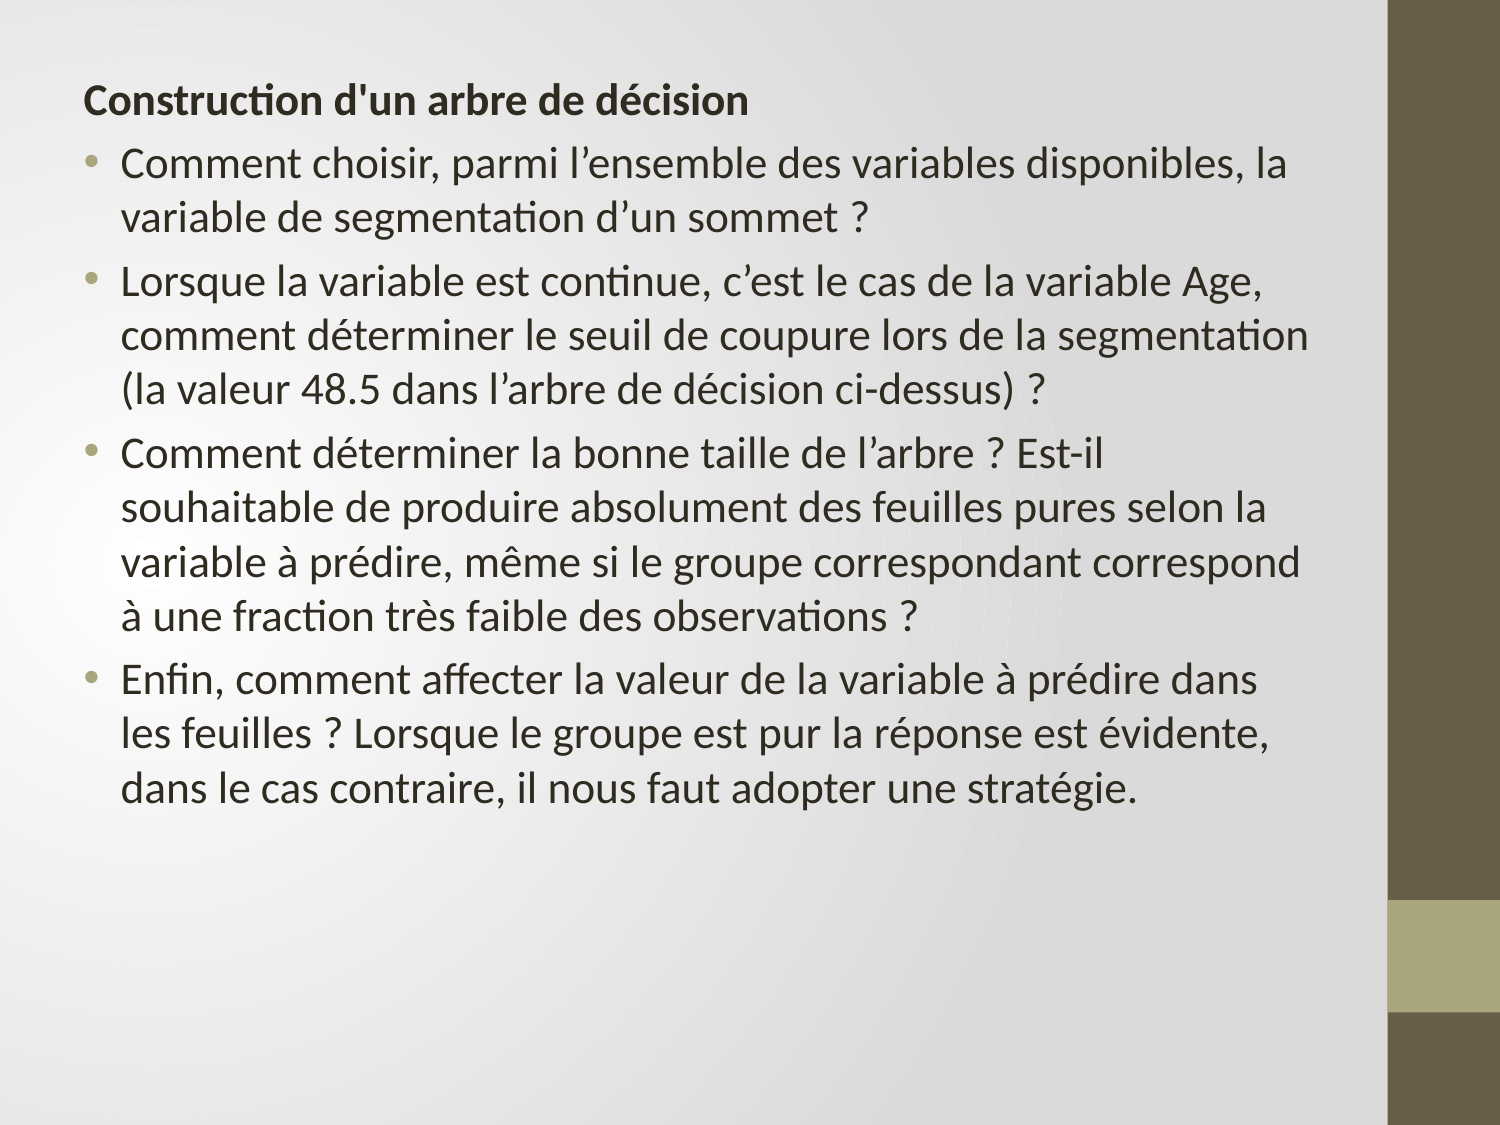

Construction d'un arbre de décision
Comment choisir, parmi l’ensemble des variables disponibles, la variable de segmentation d’un sommet ?
Lorsque la variable est continue, c’est le cas de la variable Age, comment déterminer le seuil de coupure lors de la segmentation (la valeur 48.5 dans l’arbre de décision ci-dessus) ?
Comment déterminer la bonne taille de l’arbre ? Est-il souhaitable de produire absolument des feuilles pures selon la variable à prédire, même si le groupe correspondant correspond à une fraction très faible des observations ?
Enfin, comment affecter la valeur de la variable à prédire dans les feuilles ? Lorsque le groupe est pur la réponse est évidente, dans le cas contraire, il nous faut adopter une stratégie.

#